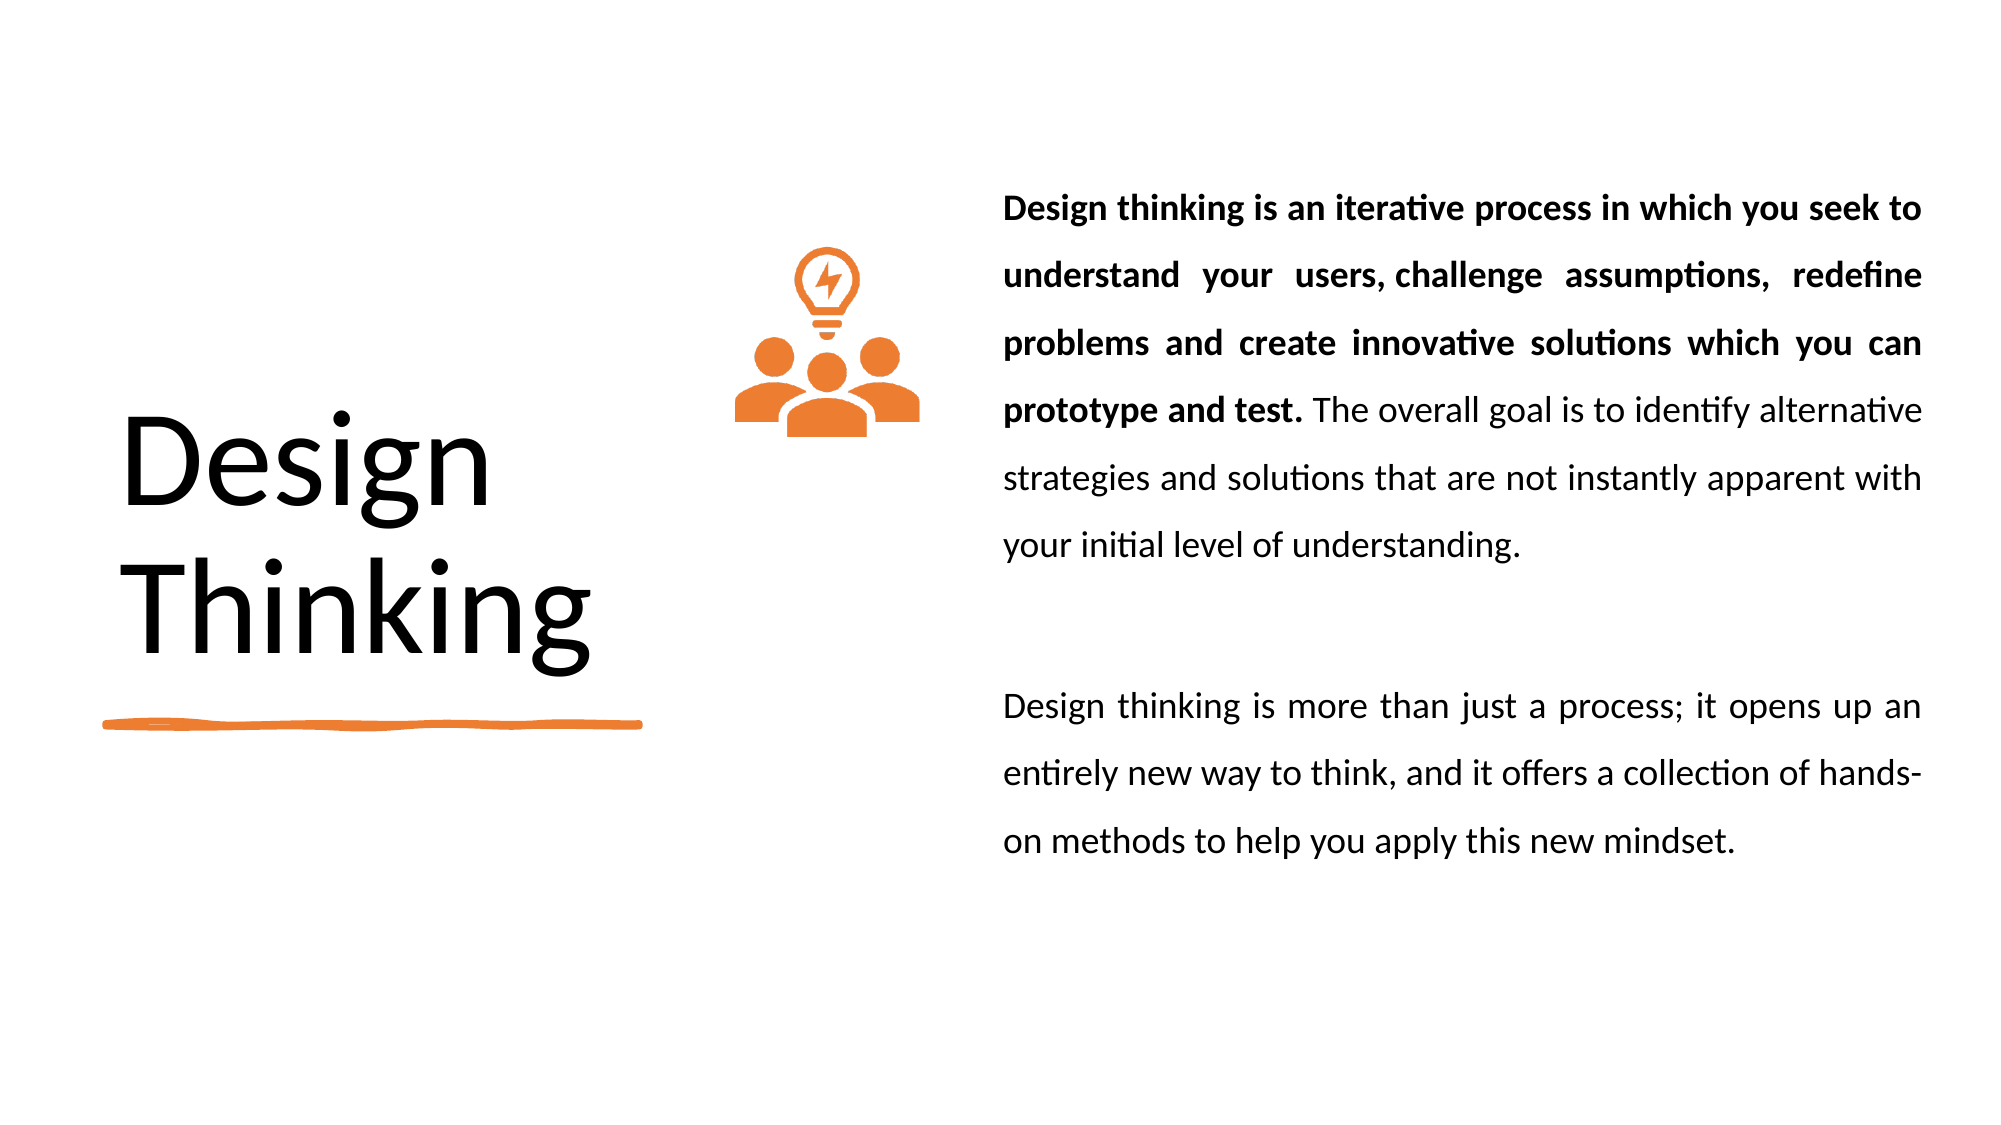

# Design Thinking
Design thinking is an iterative process in which you seek to understand your users, challenge assumptions, redefine problems and create innovative solutions which you can prototype and test. The overall goal is to identify alternative strategies and solutions that are not instantly apparent with your initial level of understanding.

Design thinking is more than just a process; it opens up an entirely new way to think, and it offers a collection of hands-on methods to help you apply this new mindset.